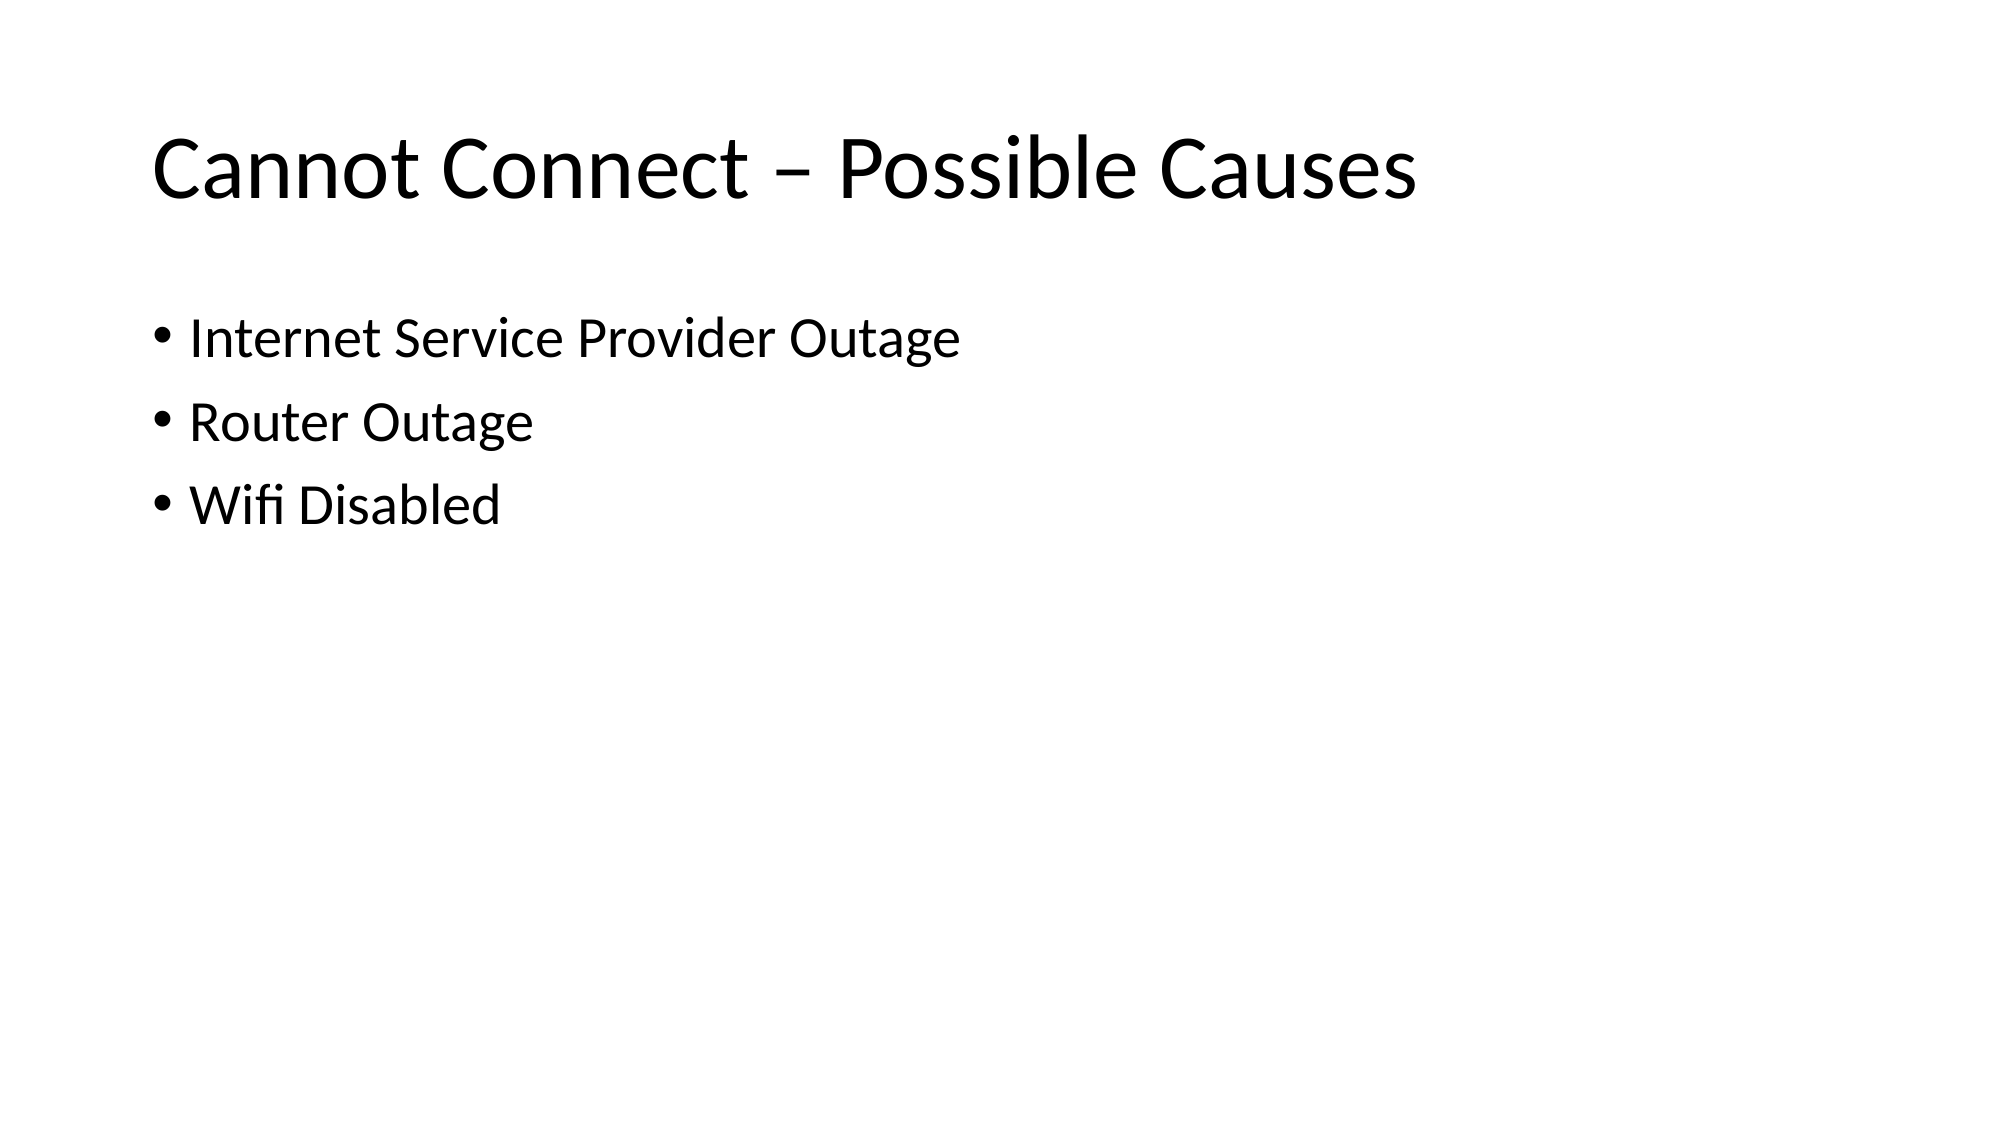

# Cannot Connect – Possible Causes
Internet Service Provider Outage
Router Outage
Wifi Disabled